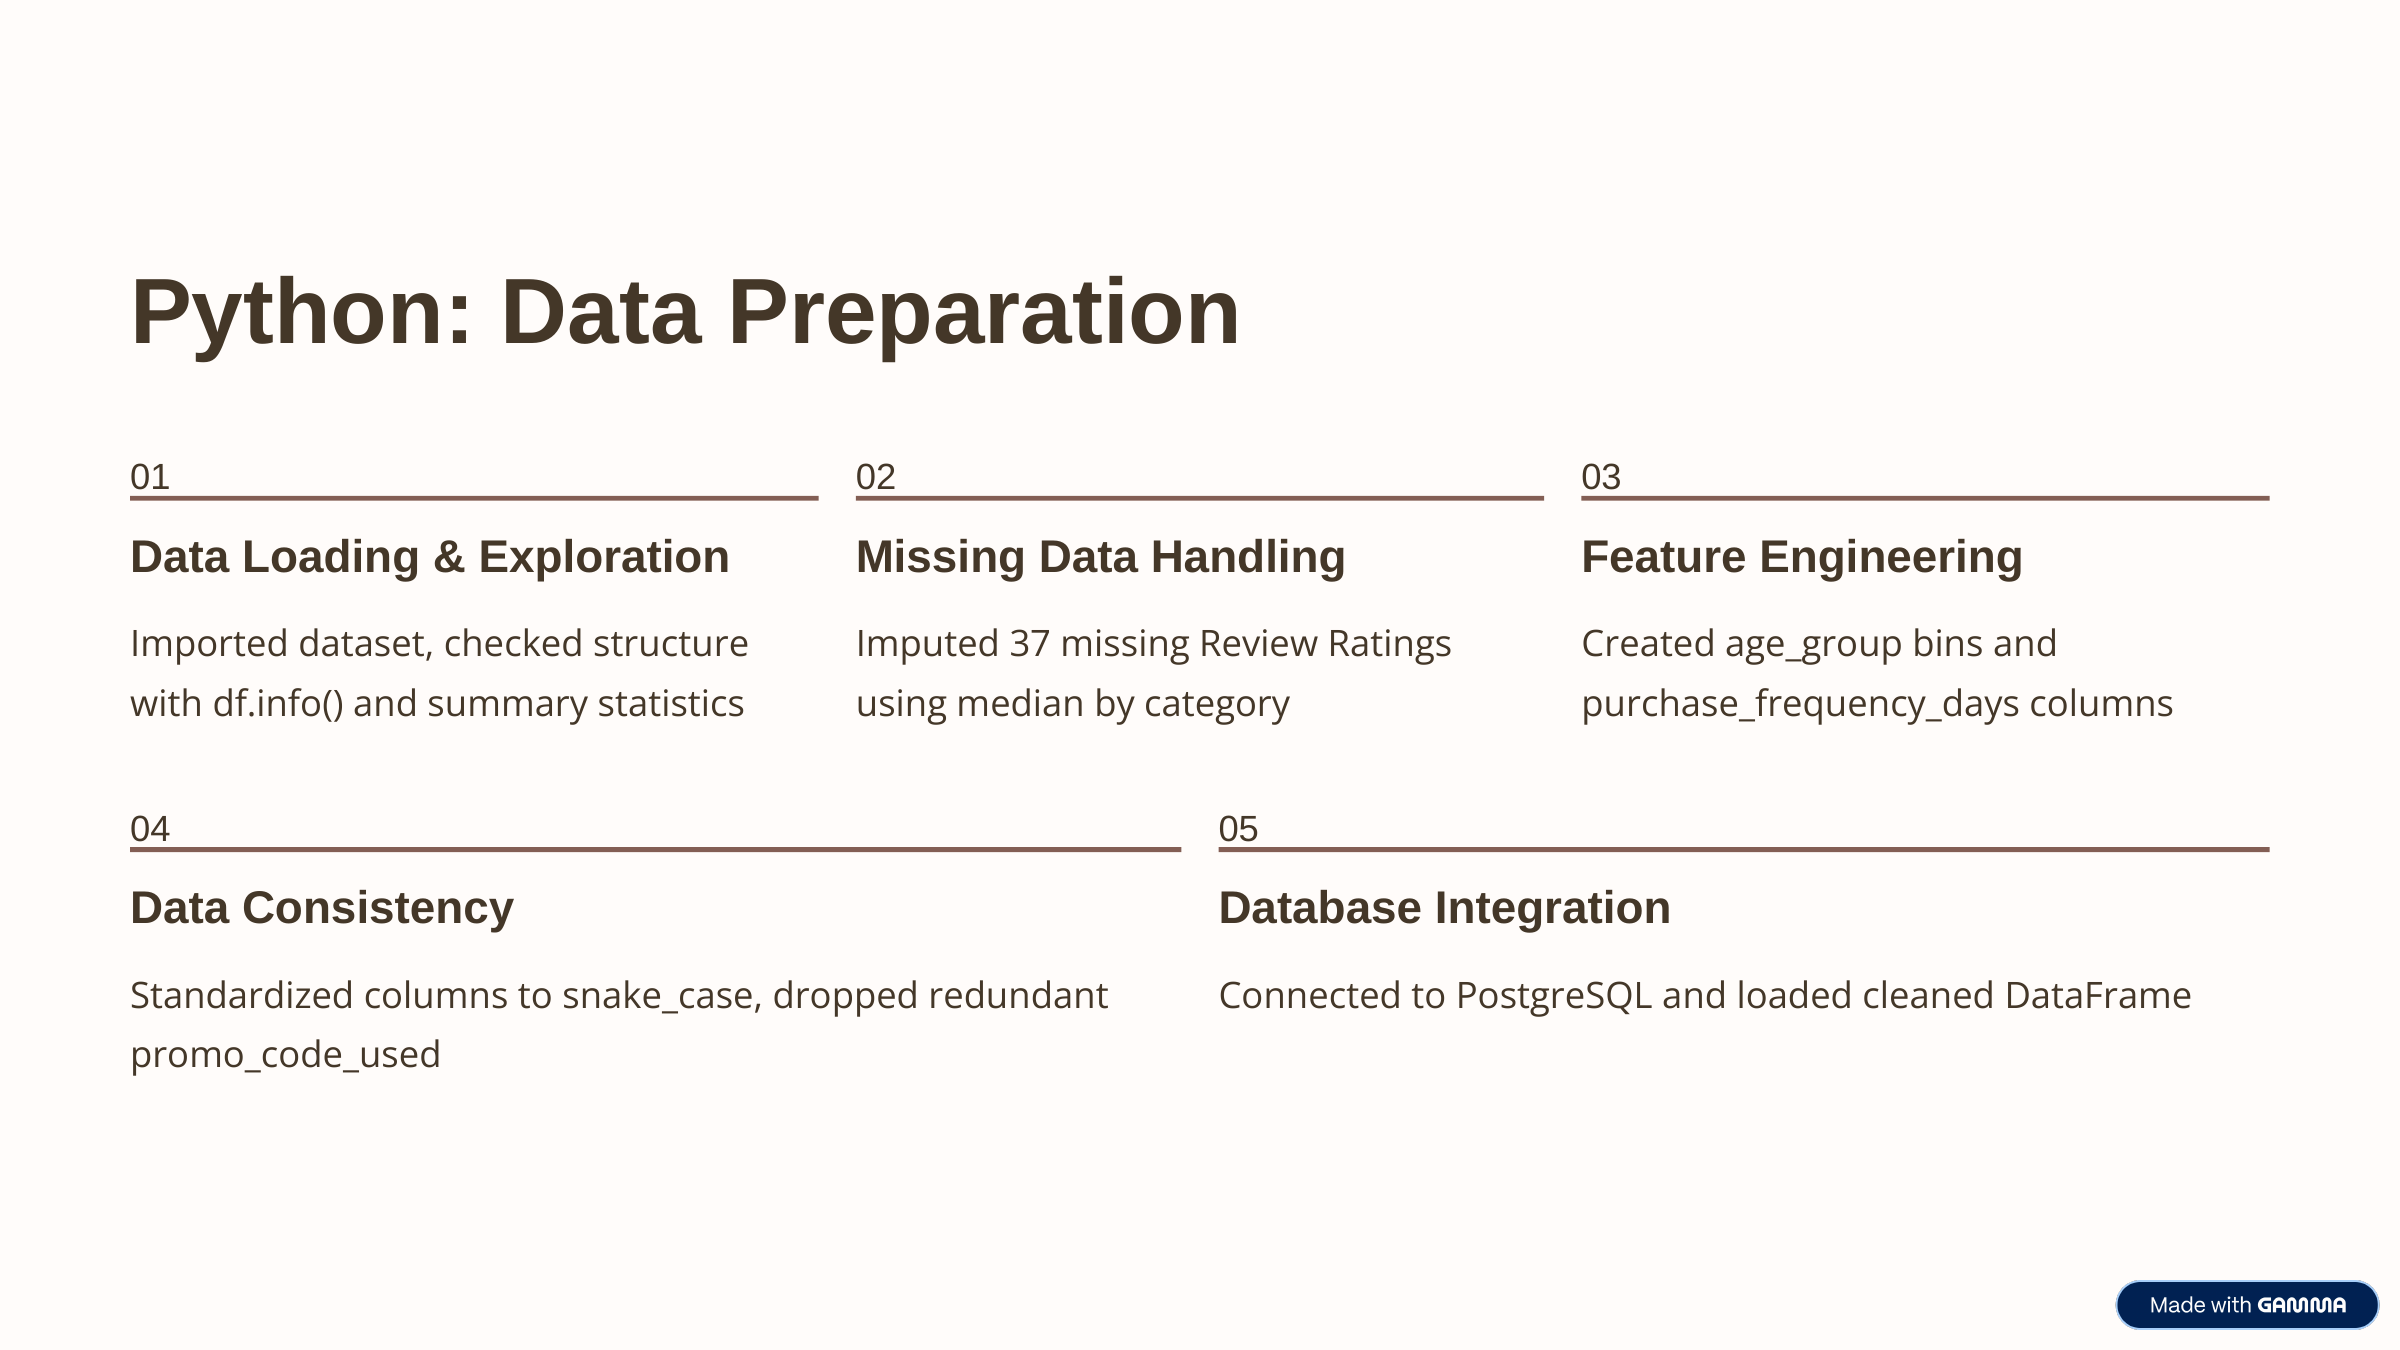

Python: Data Preparation
01
02
03

Data Loading & Exploration
Missing Data Handling
Feature Engineering
Imported dataset, checked structure with df.info() and summary statistics
Imputed 37 missing Review Ratings using median by category
Created age_group bins and purchase_frequency_days columns
04
05

Data Consistency
Database Integration
Standardized columns to snake_case, dropped redundant promo_code_used
Connected to PostgreSQL and loaded cleaned DataFrame